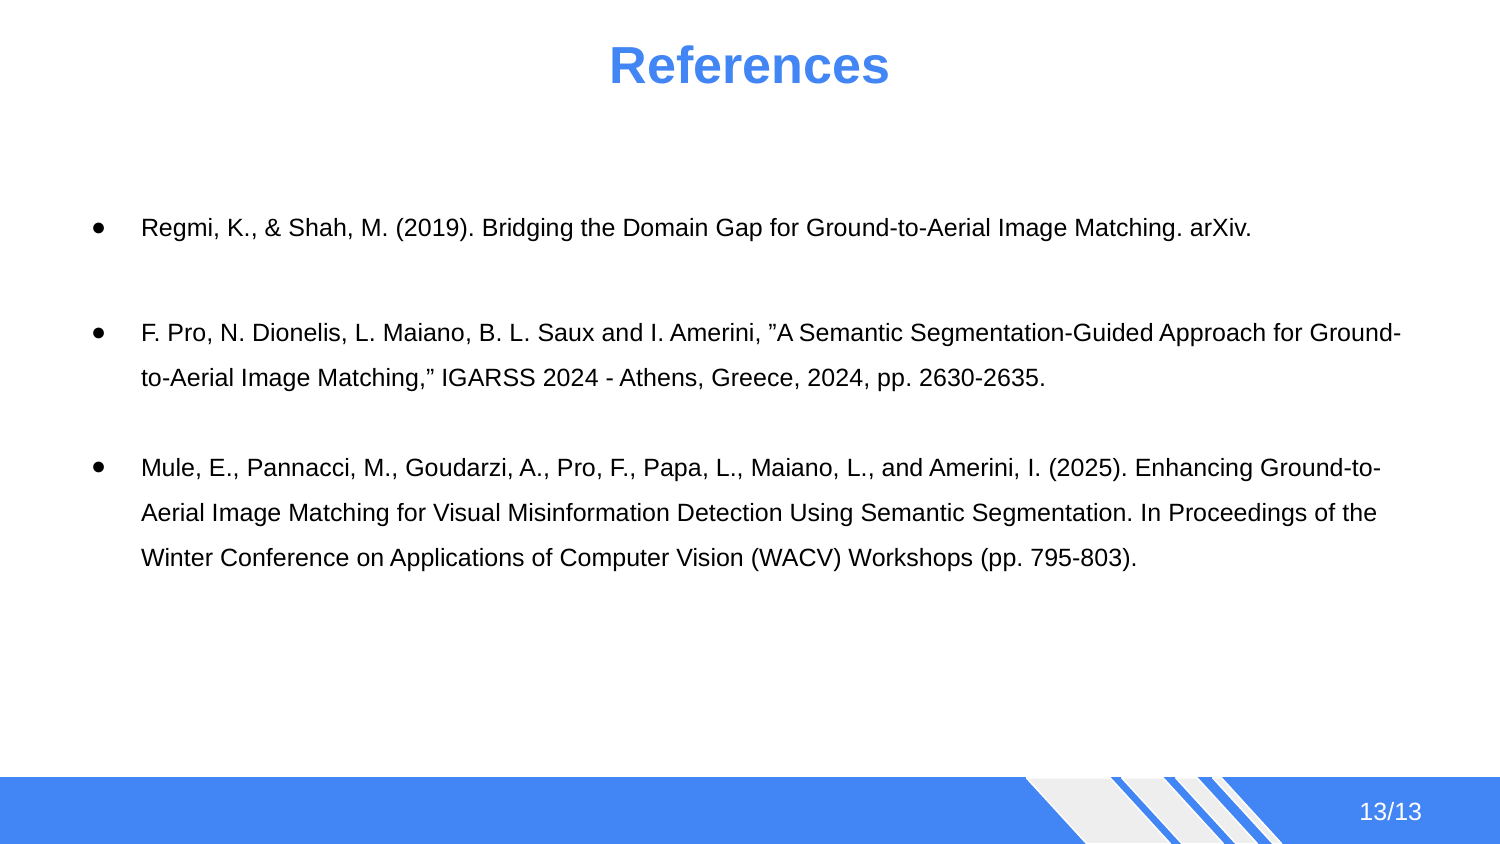

# References
Regmi, K., & Shah, M. (2019). Bridging the Domain Gap for Ground-to-Aerial Image Matching. arXiv.

F. Pro, N. Dionelis, L. Maiano, B. L. Saux and I. Amerini, ”A Semantic Segmentation-Guided Approach for Ground-to-Aerial Image Matching,” IGARSS 2024 - Athens, Greece, 2024, pp. 2630-2635.

Mule, E., Pannacci, M., Goudarzi, A., Pro, F., Papa, L., Maiano, L., and Amerini, I. (2025). Enhancing Ground-to-Aerial Image Matching for Visual Misinformation Detection Using Semantic Segmentation. In Proceedings of the Winter Conference on Applications of Computer Vision (WACV) Workshops (pp. 795-803).
13/13